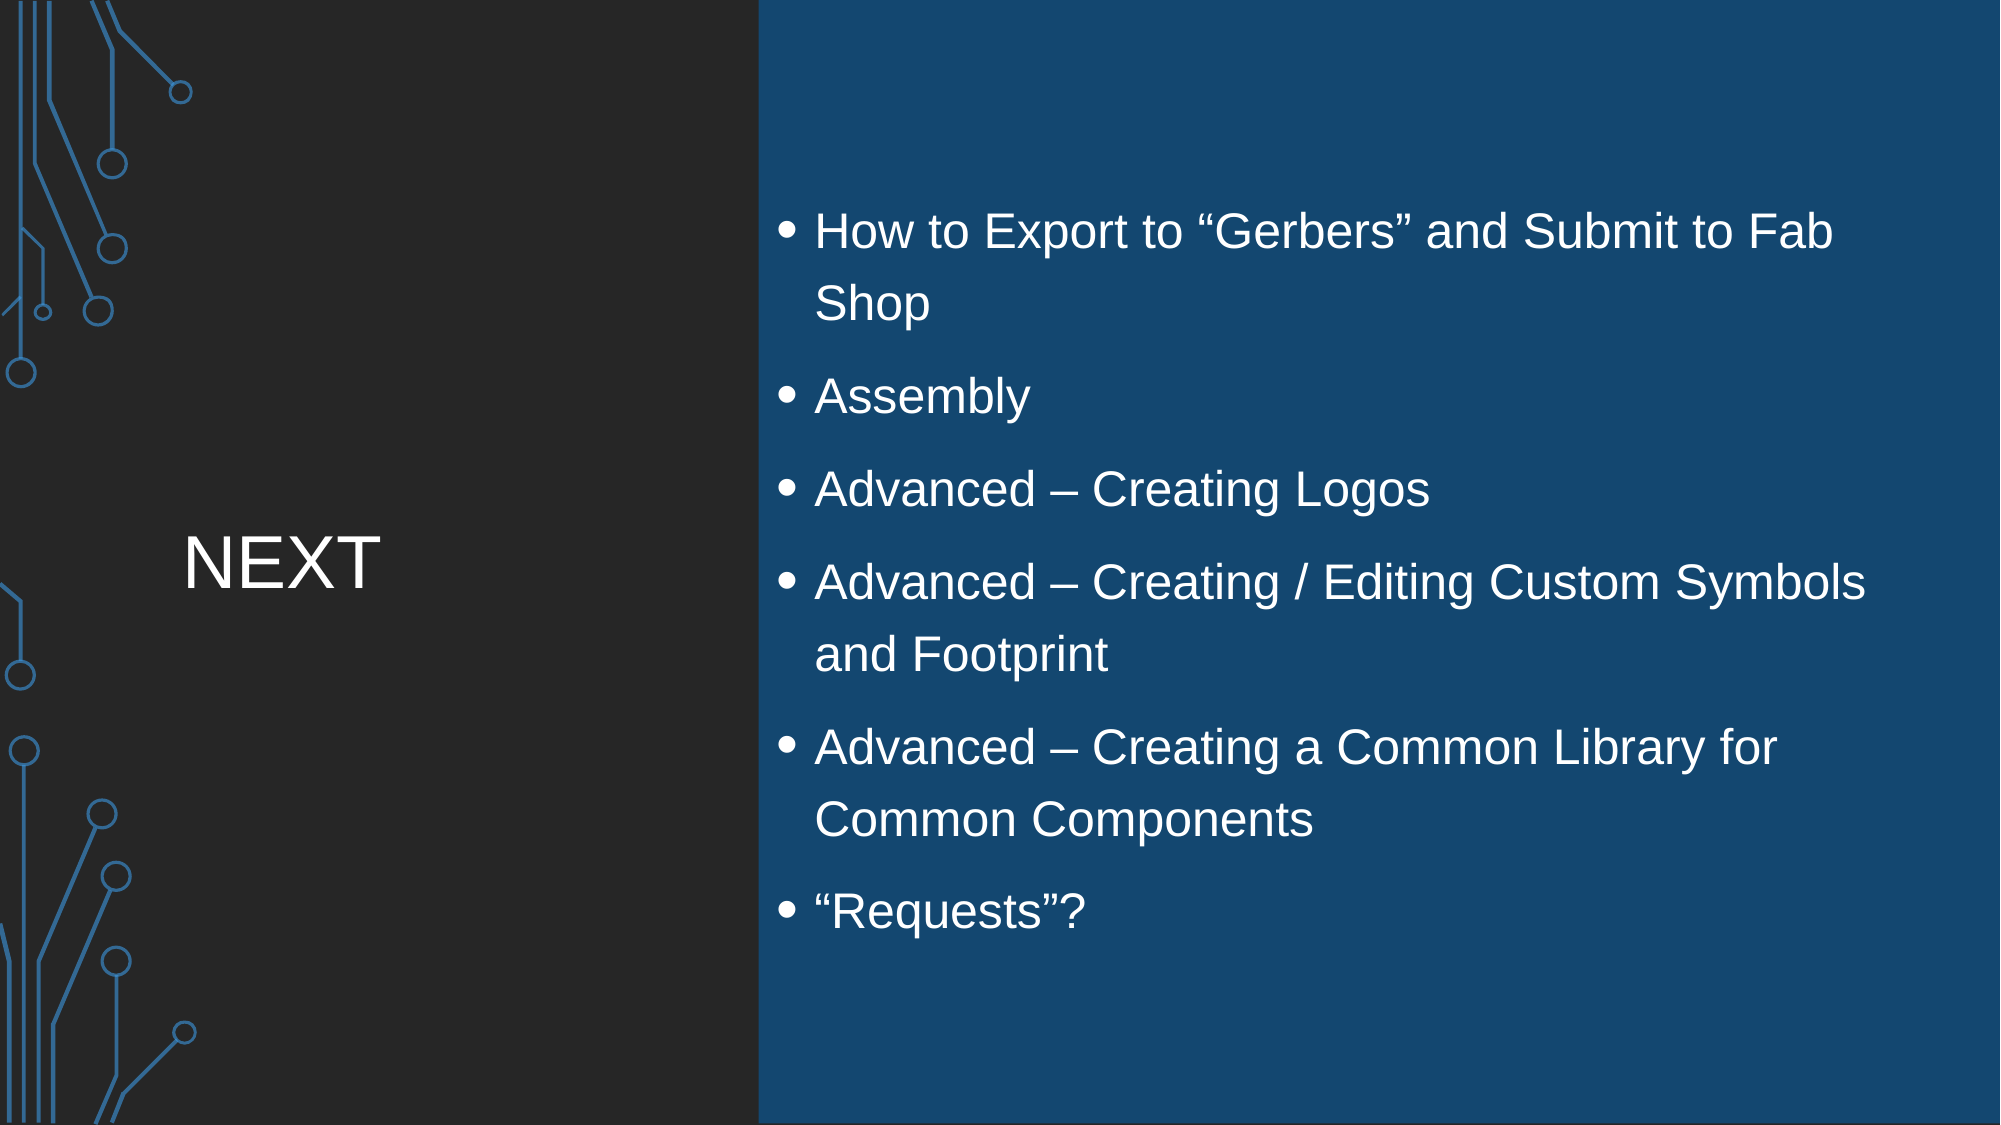

# Next
How to Export to “Gerbers” and Submit to Fab Shop
Assembly
Advanced – Creating Logos
Advanced – Creating / Editing Custom Symbols and Footprint
Advanced – Creating a Common Library for Common Components
“Requests”?